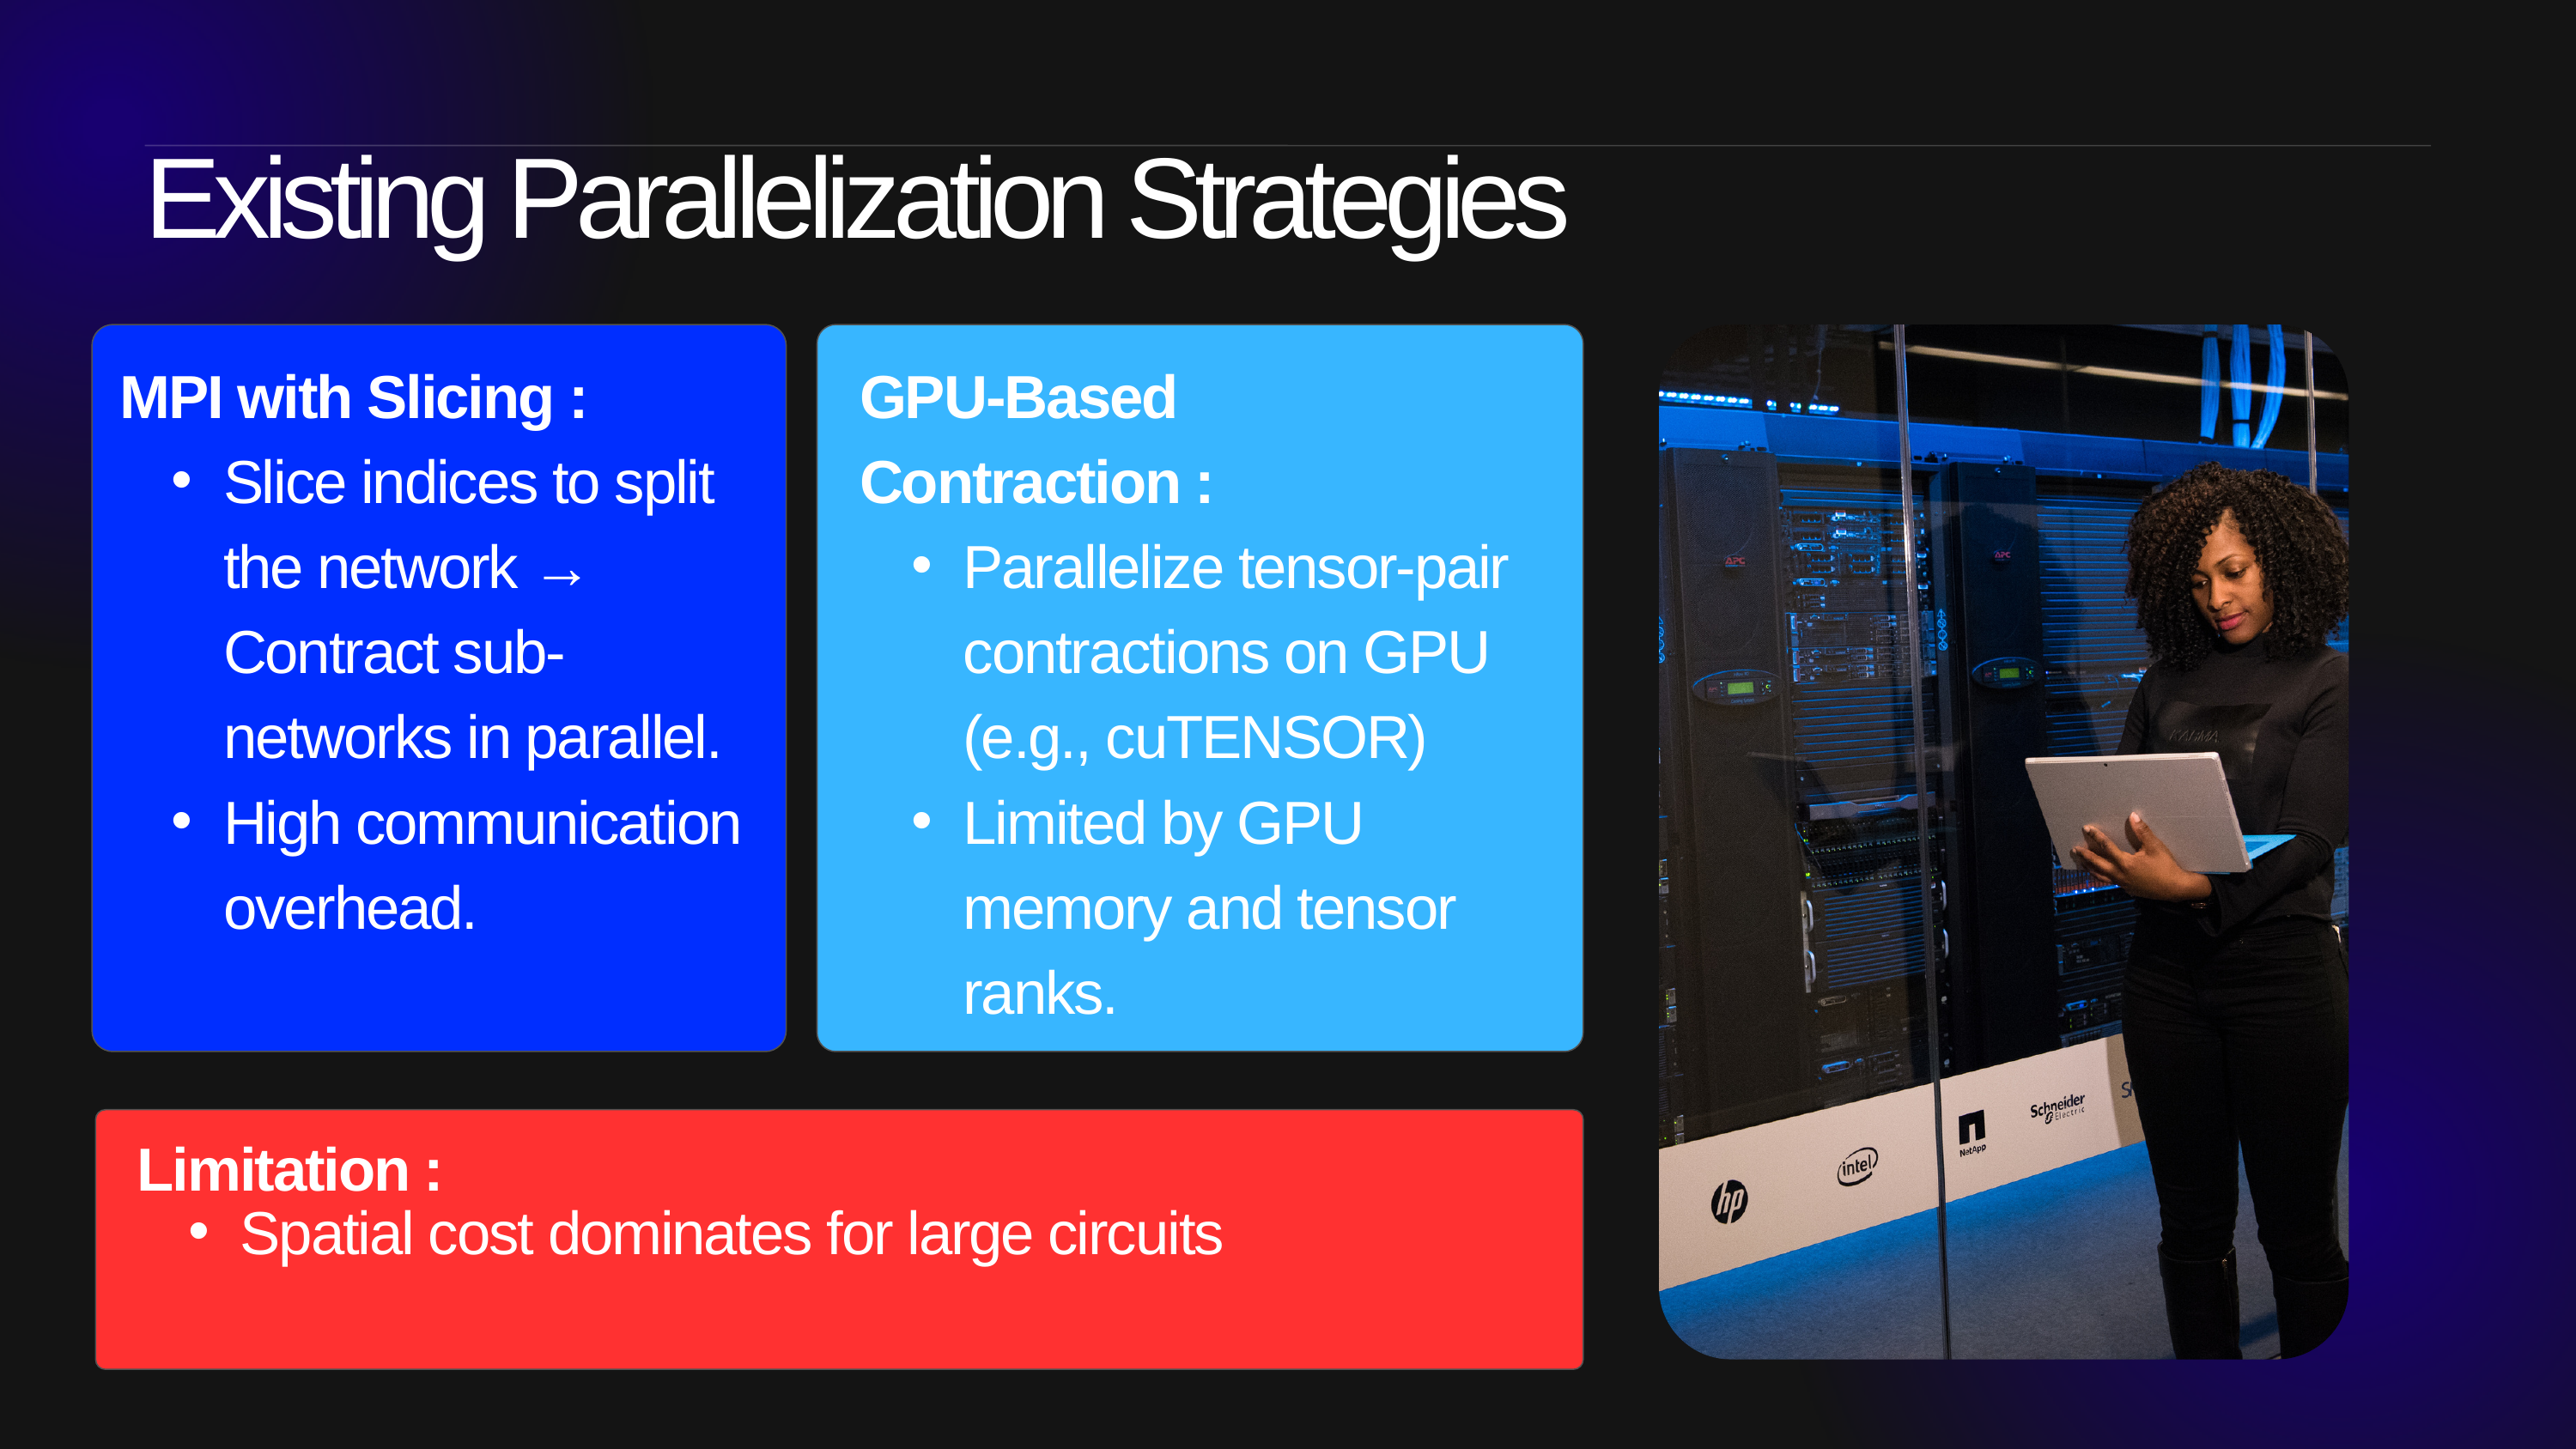

Existing Parallelization Strategies

MPI with Slicing :
Slice indices to split the network → Contract sub-networks in parallel.
High communication overhead.

GPU-Based Contraction :
Parallelize tensor-pair contractions on GPU (e.g., cuTENSOR)
Limited by GPU memory and tensor ranks.

Limitation :
Spatial cost dominates for large circuits